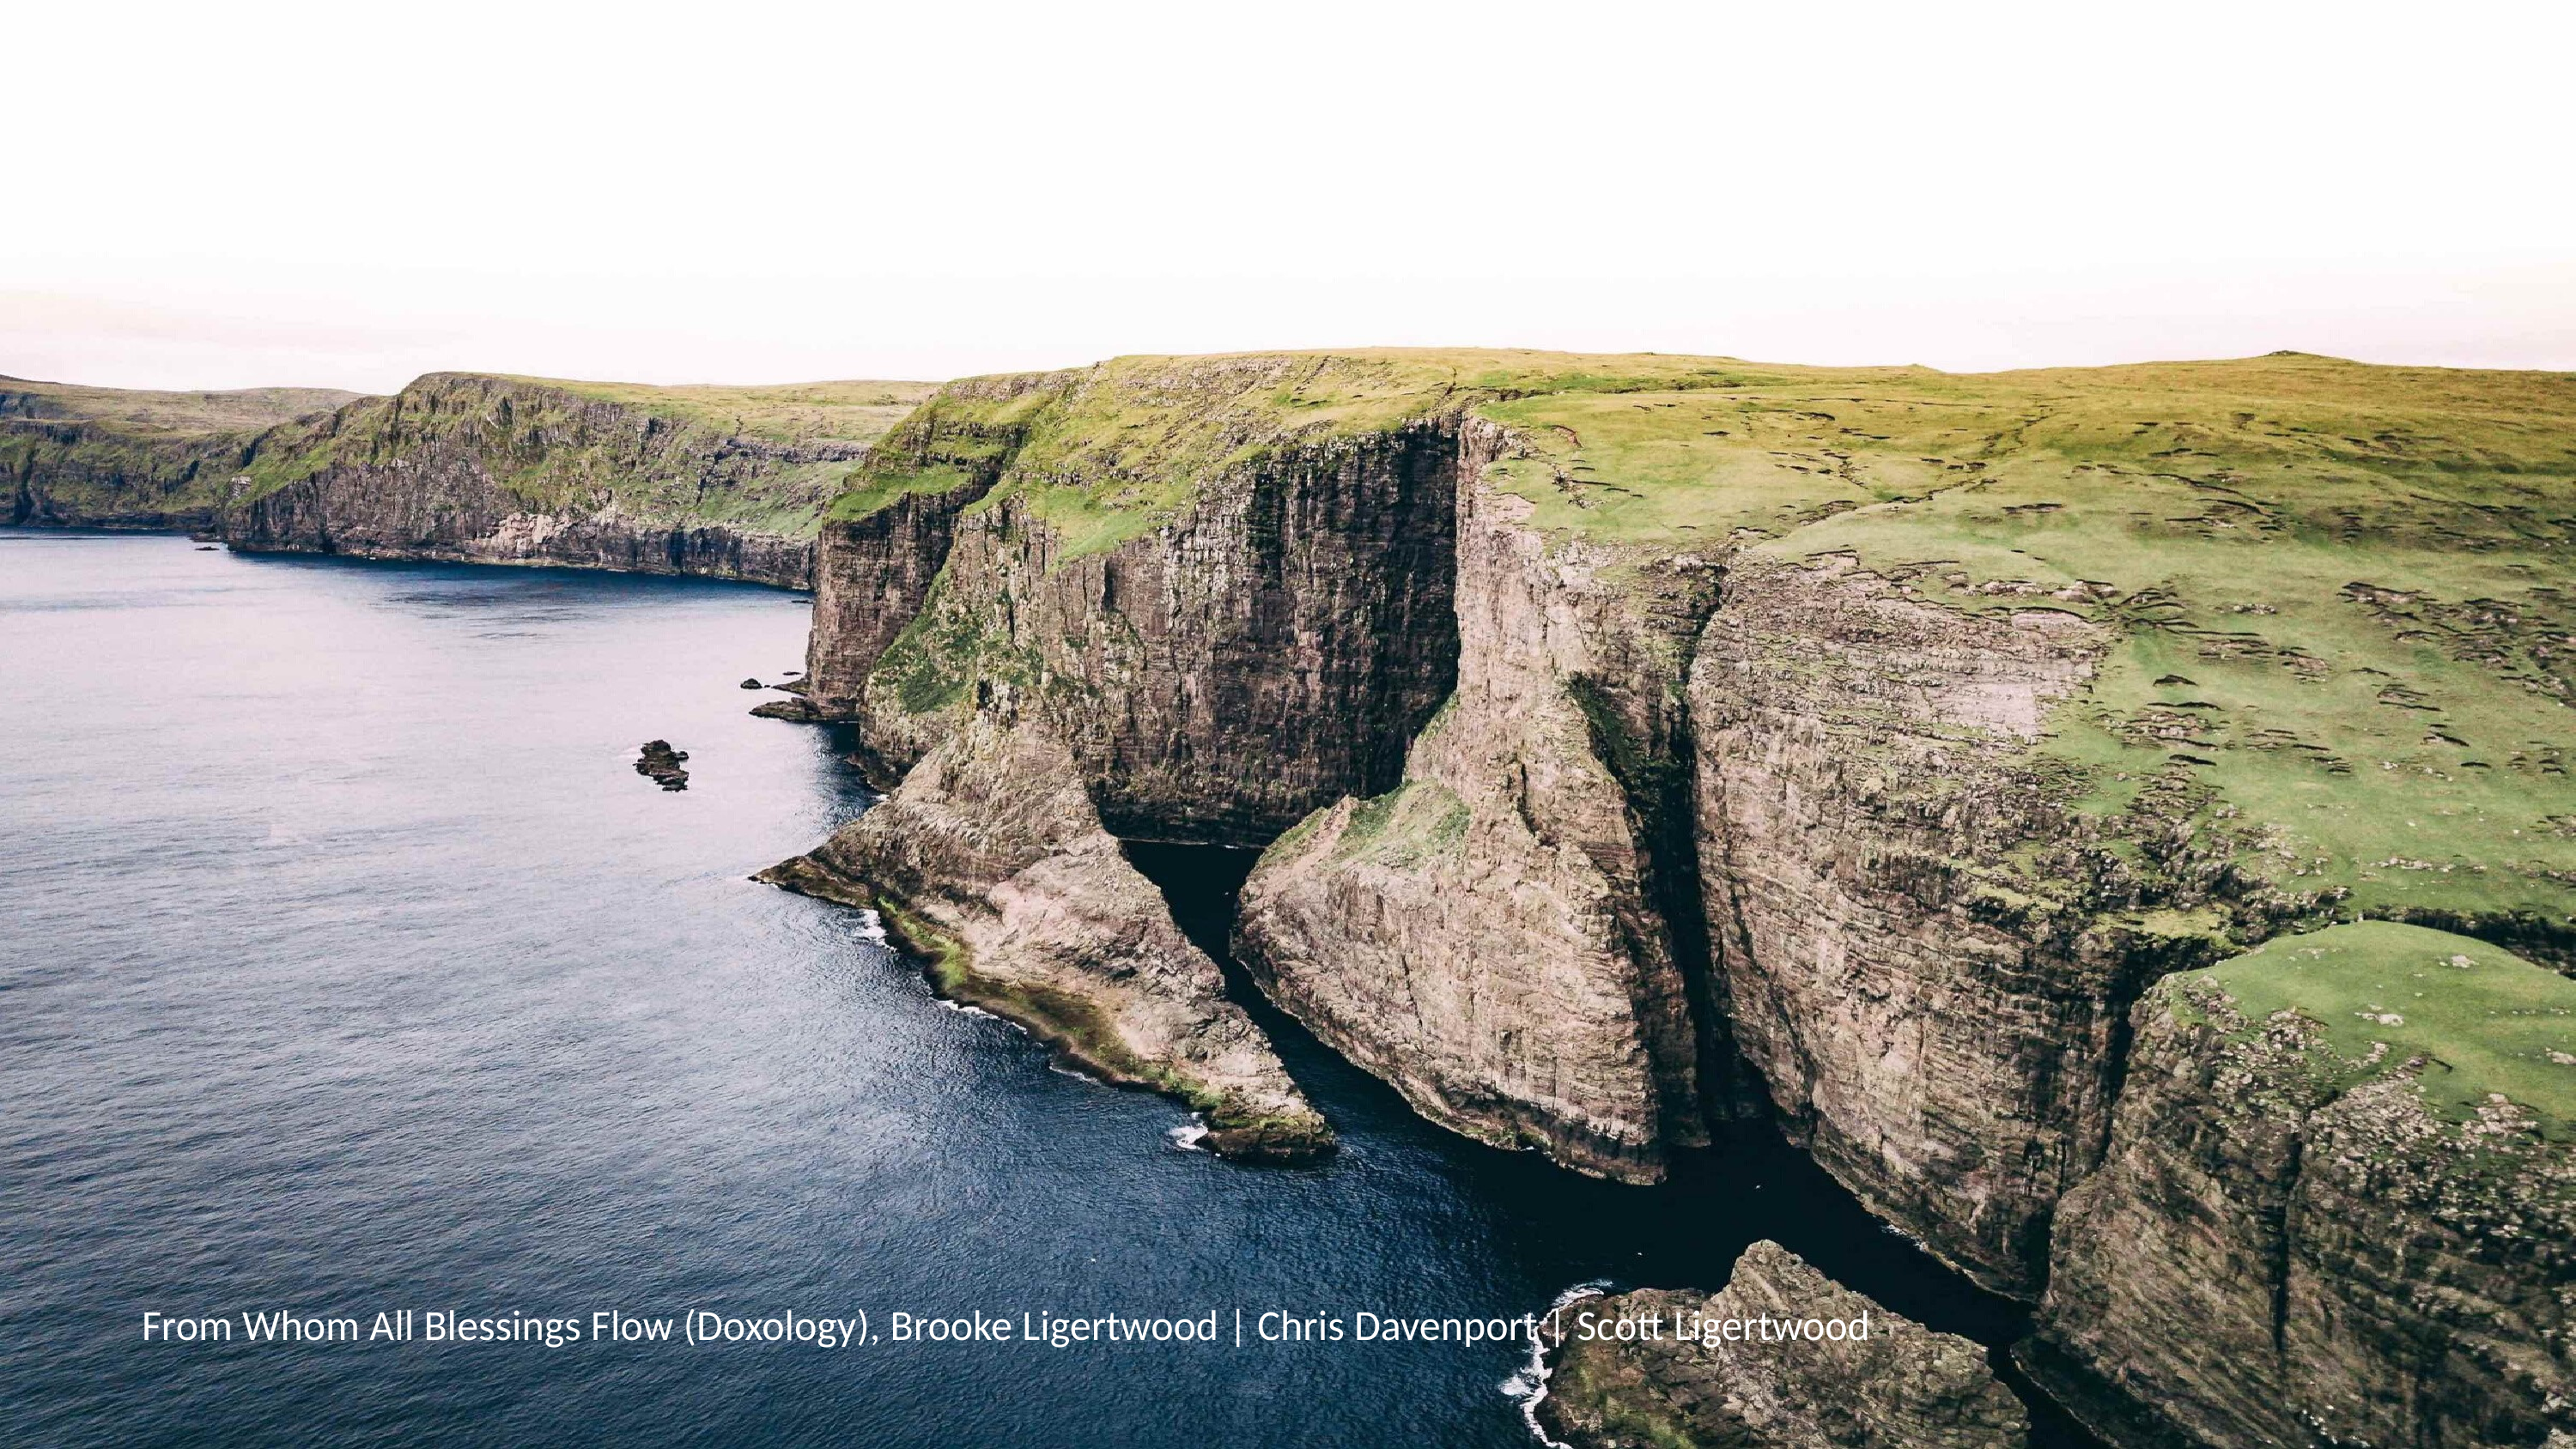

# From Whom All Blessings Flow (Doxology), Brooke Ligertwood | Chris Davenport | Scott Ligertwood